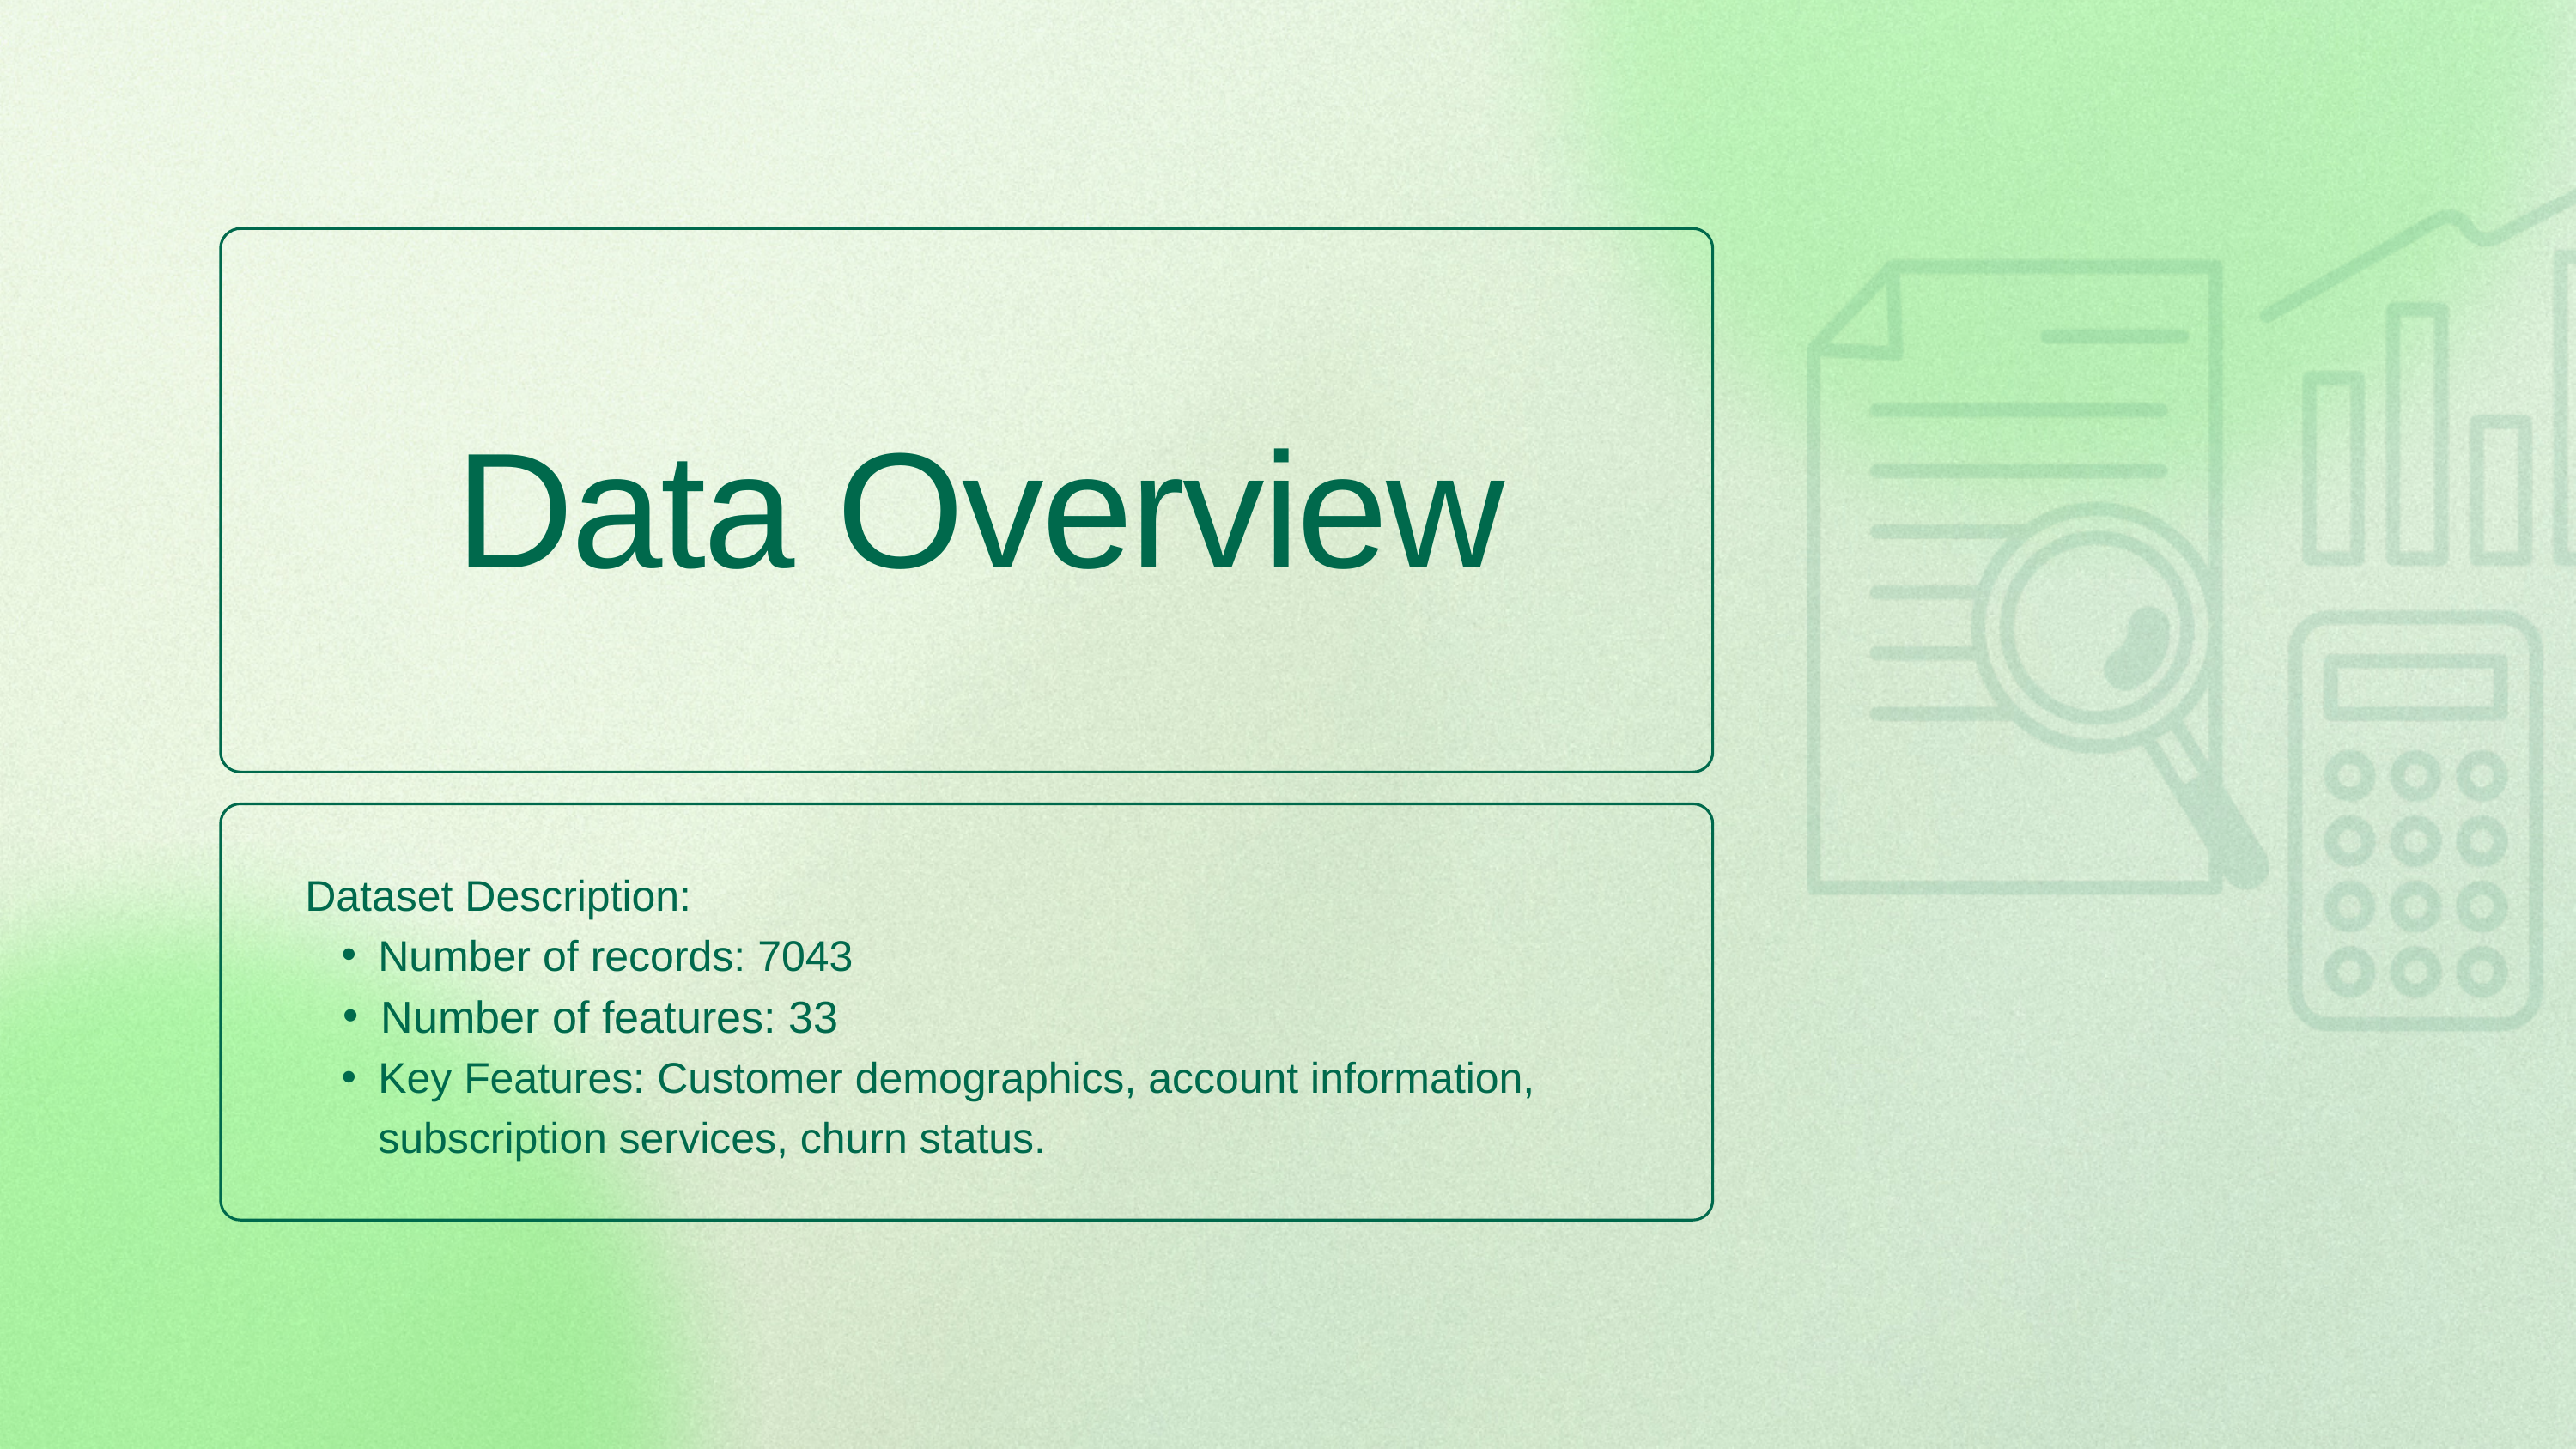

Data Overview

Dataset Description:
Number of records: 7043
Number of features: 33
Key Features: Customer demographics, account information, subscription services, churn status.